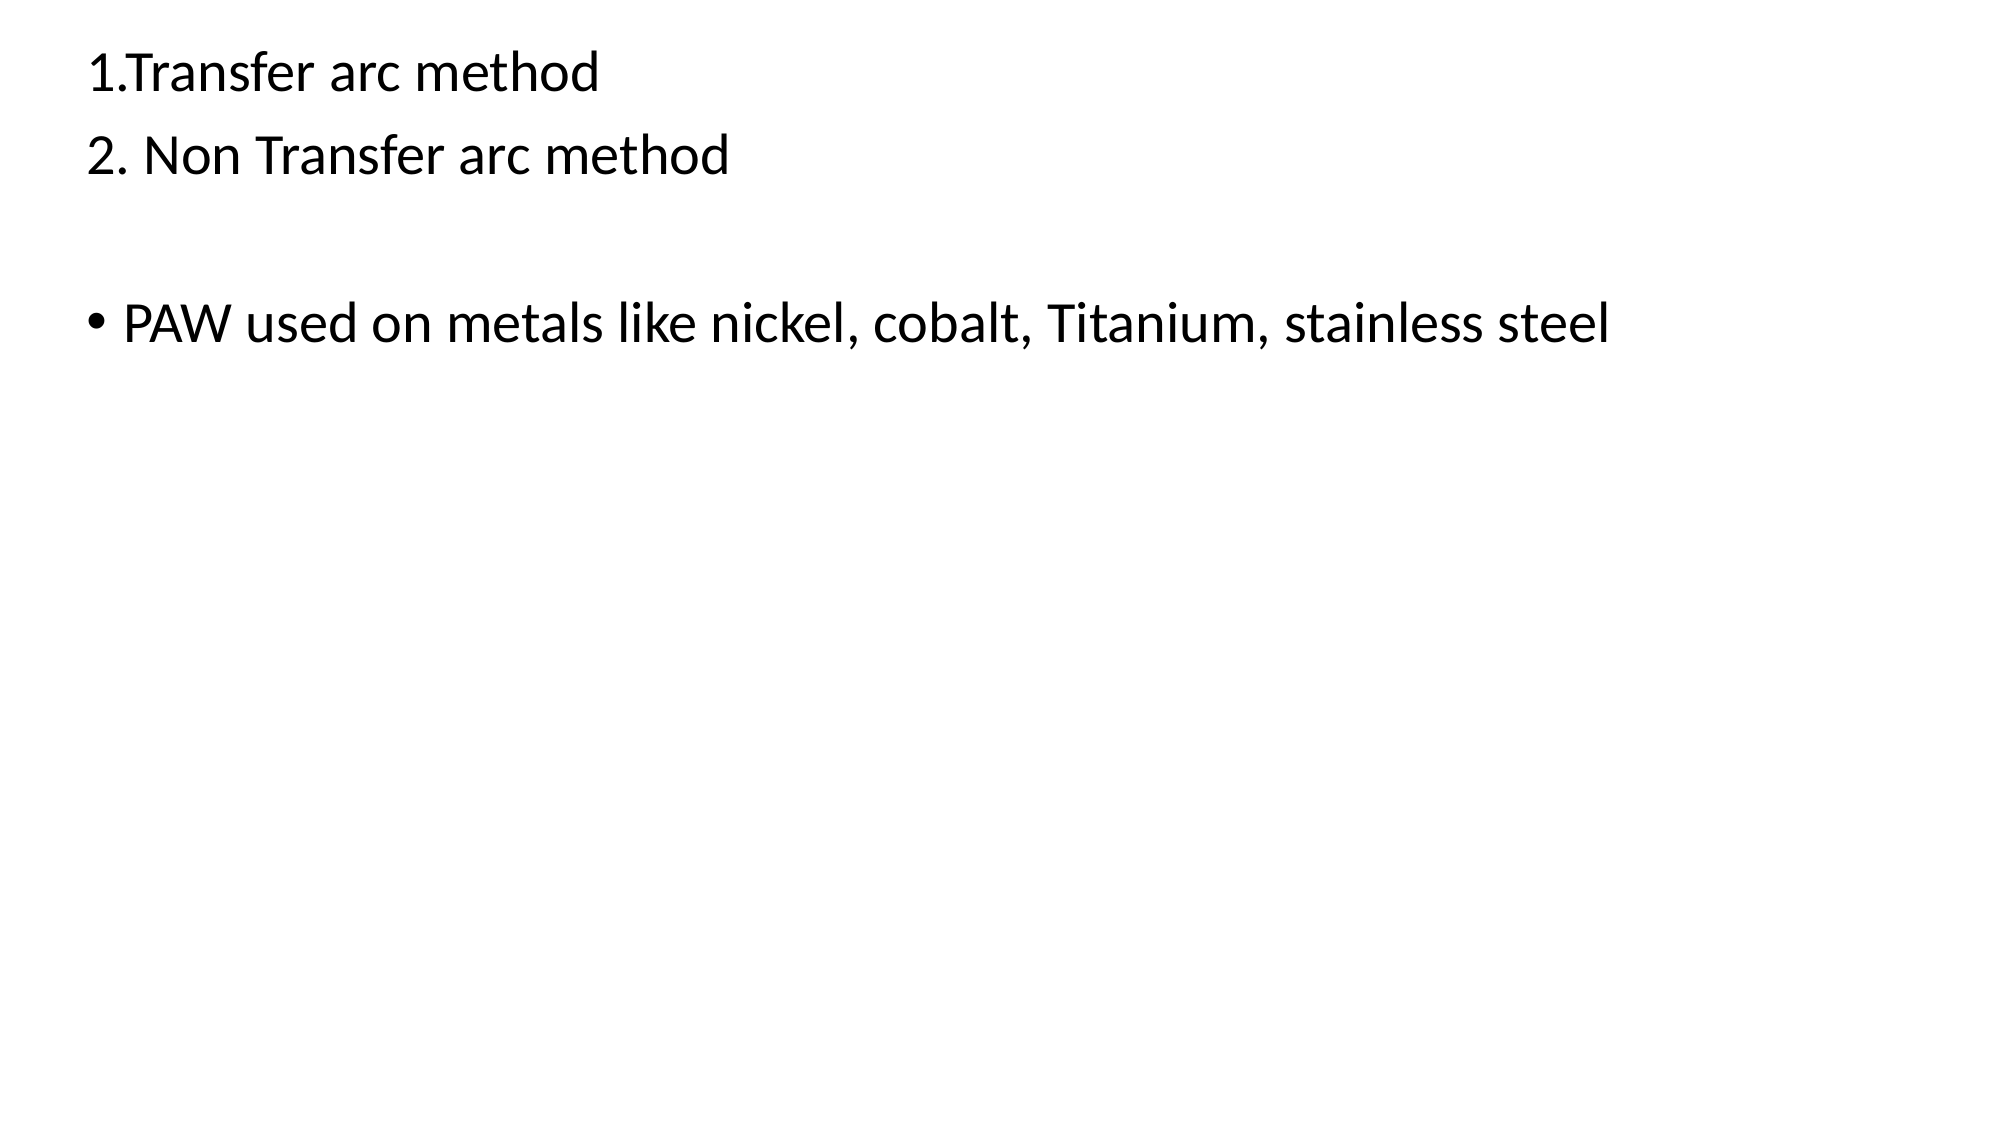

1.Transfer arc method
2. Non Transfer arc method

PAW used on metals like nickel, cobalt, Titanium, stainless steel